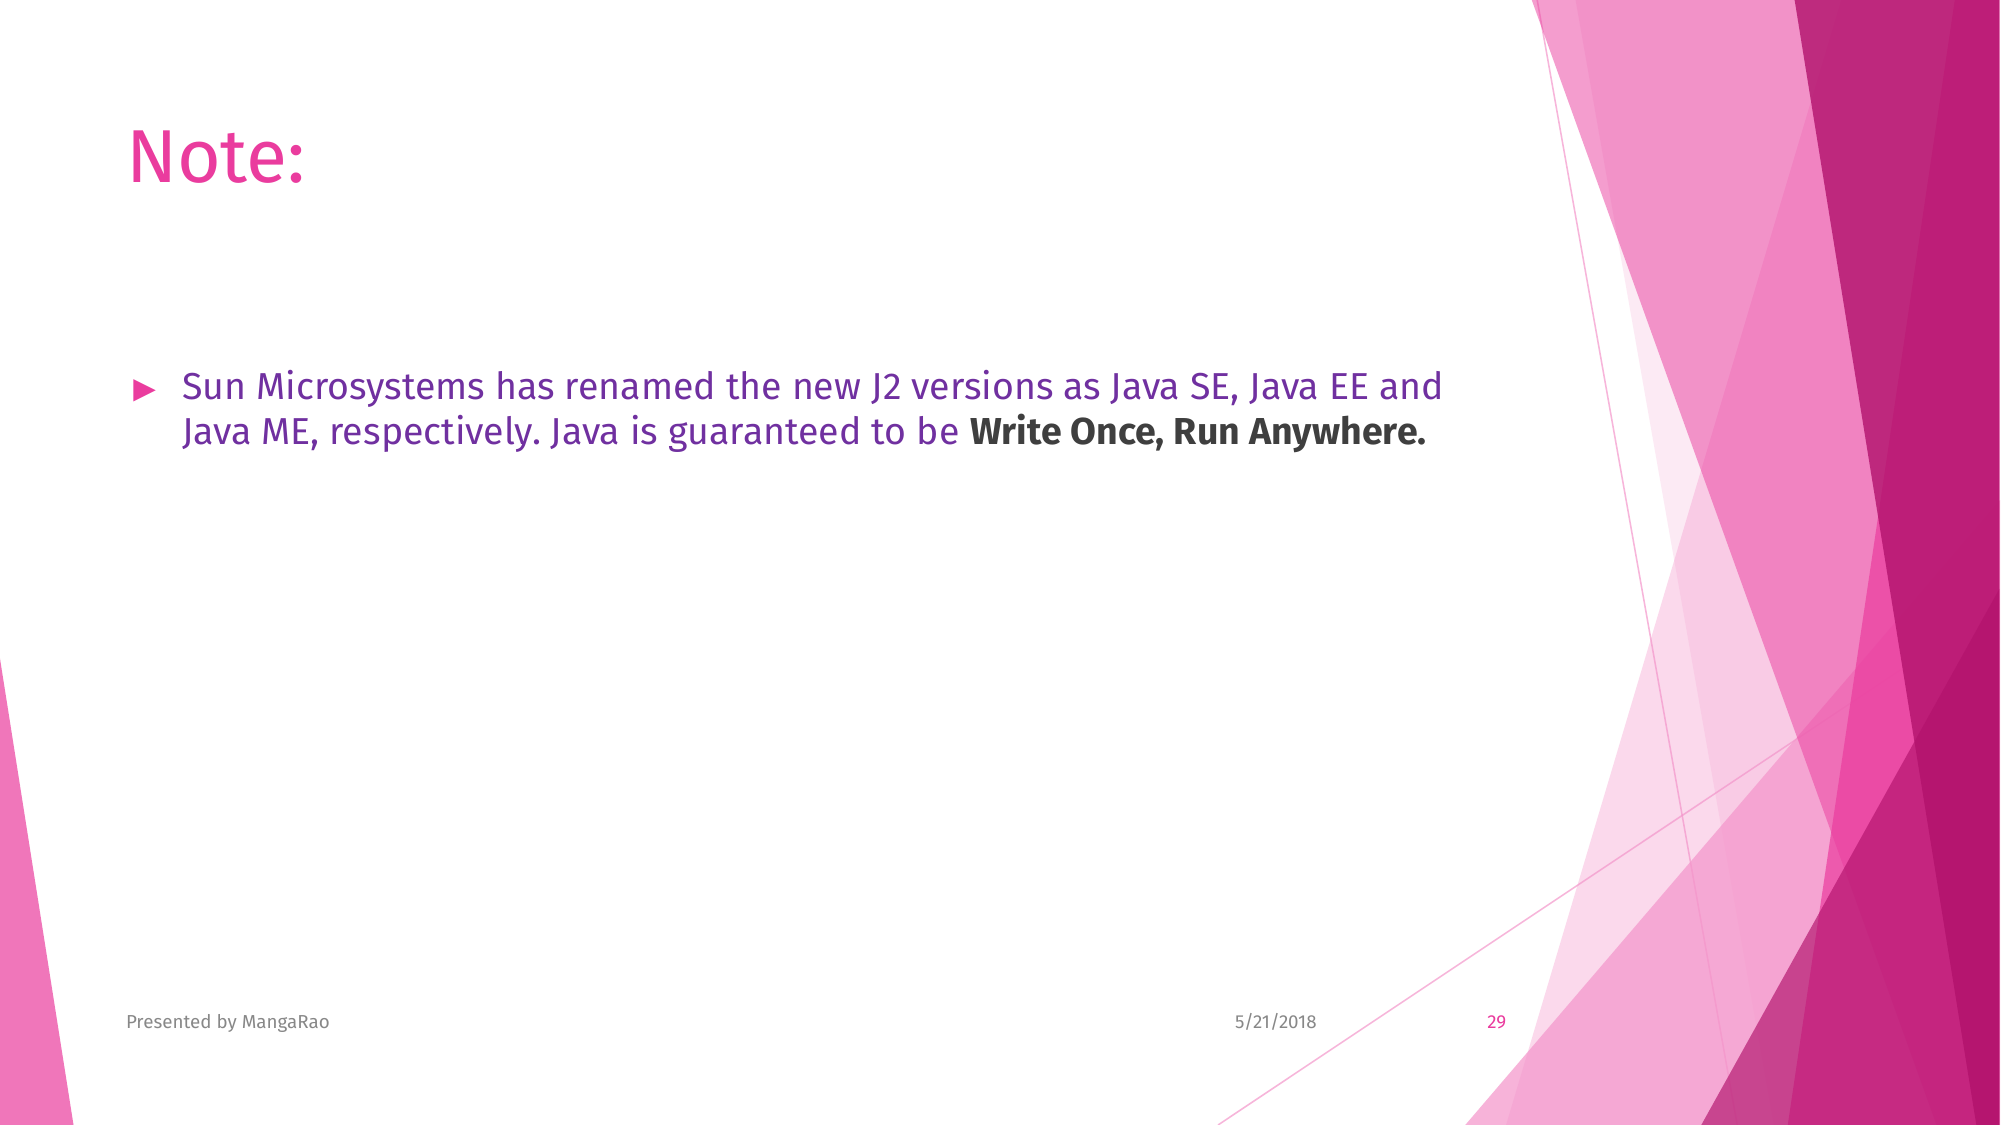

# Note:
Sun Microsystems has renamed the new J2 versions as Java SE, Java EE and Java ME, respectively. Java is guaranteed to be Write Once, Run Anywhere.
Presented by MangaRao
5/21/2018
29